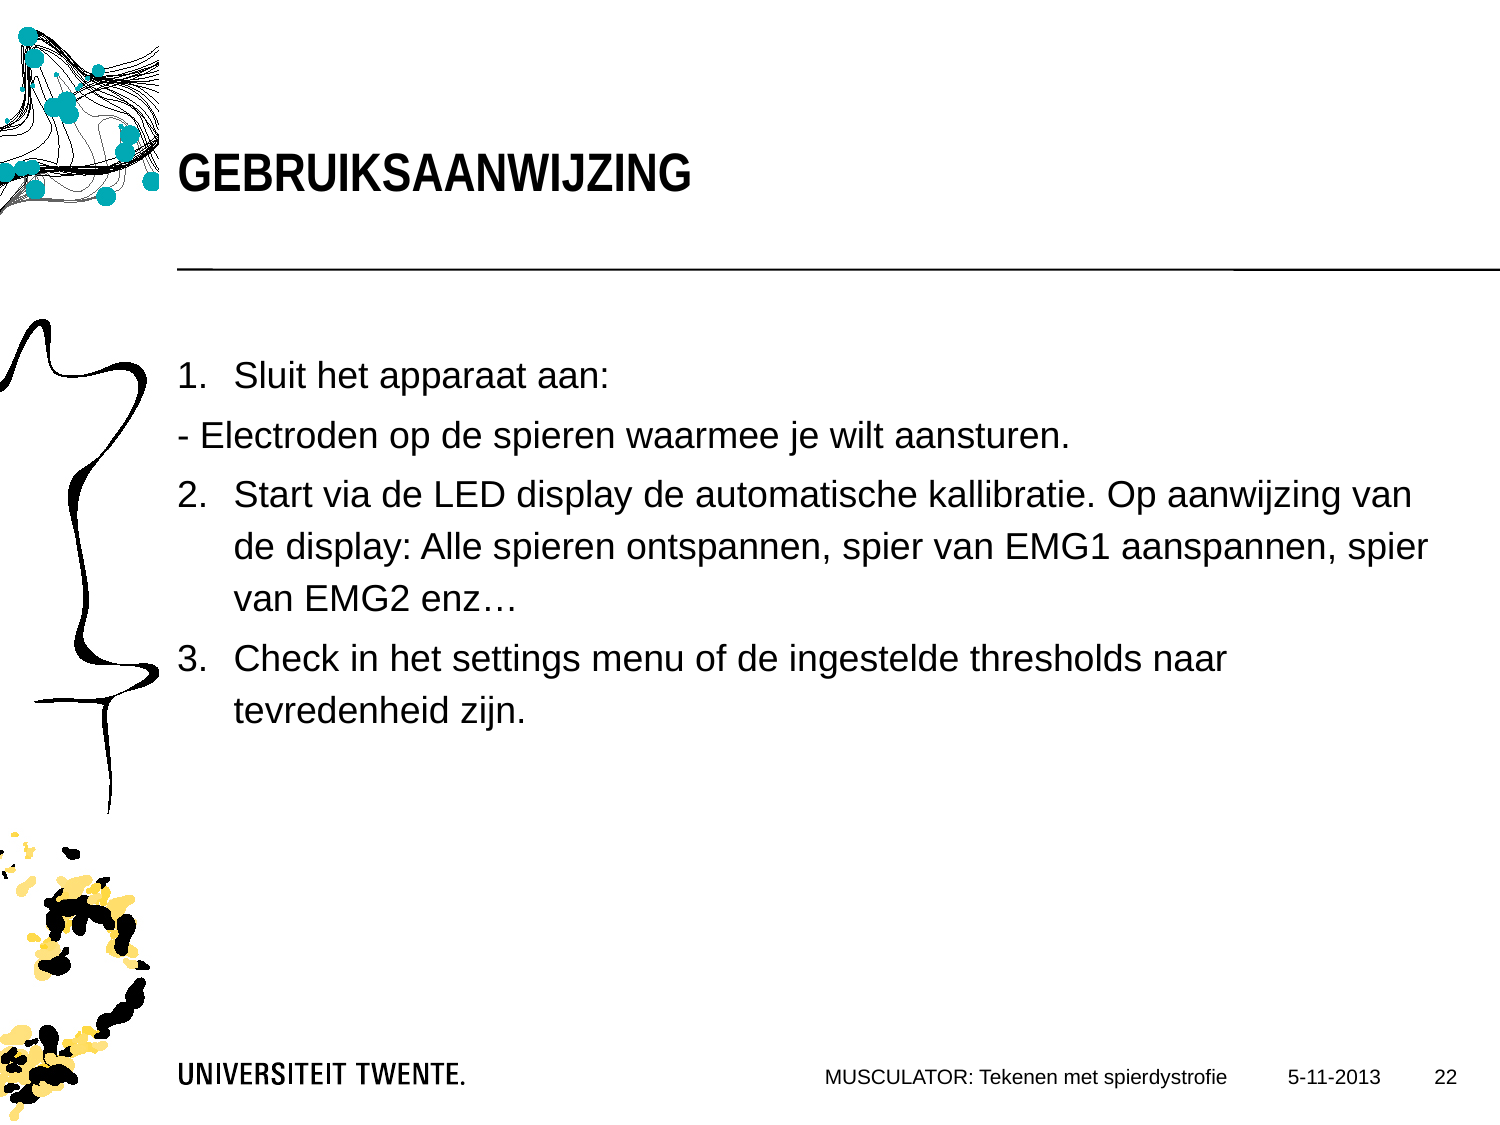

gebruiksaanwijzing

Sluit het apparaat aan:
- Electroden op de spieren waarmee je wilt aansturen.
Start via de LED display de automatische kallibratie. Op aanwijzing van de display: Alle spieren ontspannen, spier van EMG1 aanspannen, spier van EMG2 enz…
Check in het settings menu of de ingestelde thresholds naar tevredenheid zijn.
22
MUSCULATOR: Tekenen met spierdystrofie
5-11-2013